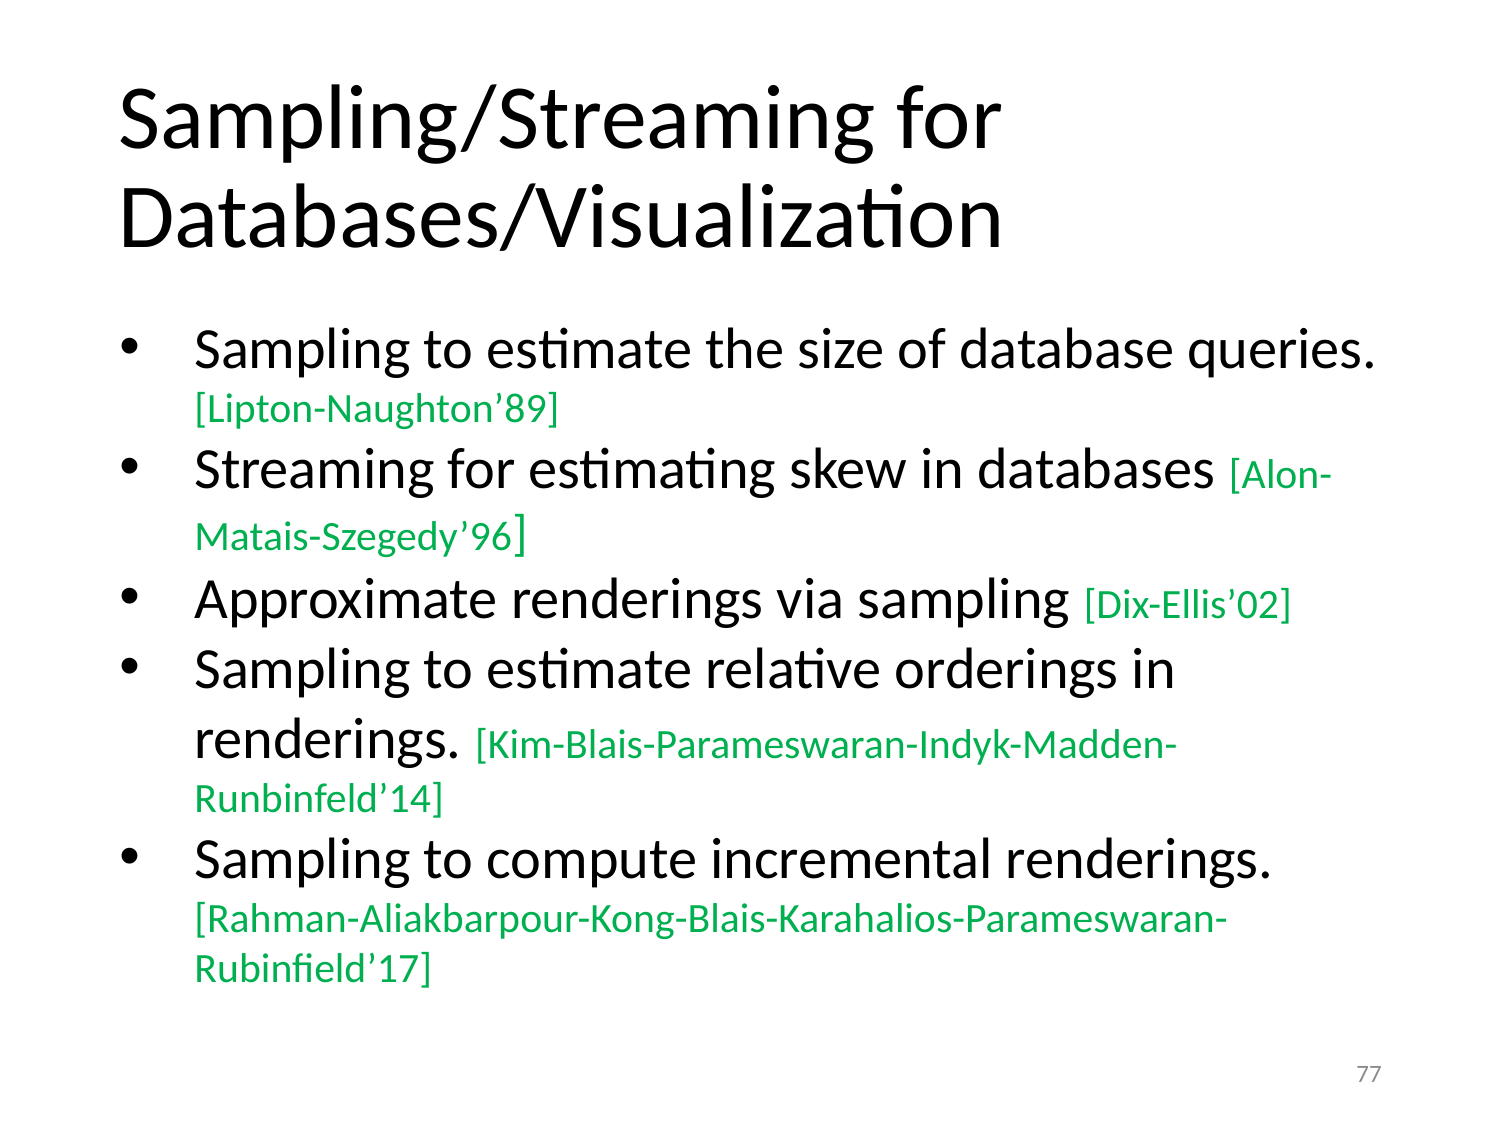

# Sampling/Streaming for Databases/Visualization
Sampling to estimate the size of database queries. [Lipton-Naughton’89]
Streaming for estimating skew in databases [Alon-Matais-Szegedy’96]
Approximate renderings via sampling [Dix-Ellis’02]
Sampling to estimate relative orderings in renderings. [Kim-Blais-Parameswaran-Indyk-Madden-Runbinfeld’14]
Sampling to compute incremental renderings. [Rahman-Aliakbarpour-Kong-Blais-Karahalios-Parameswaran-Rubinfield’17]
77